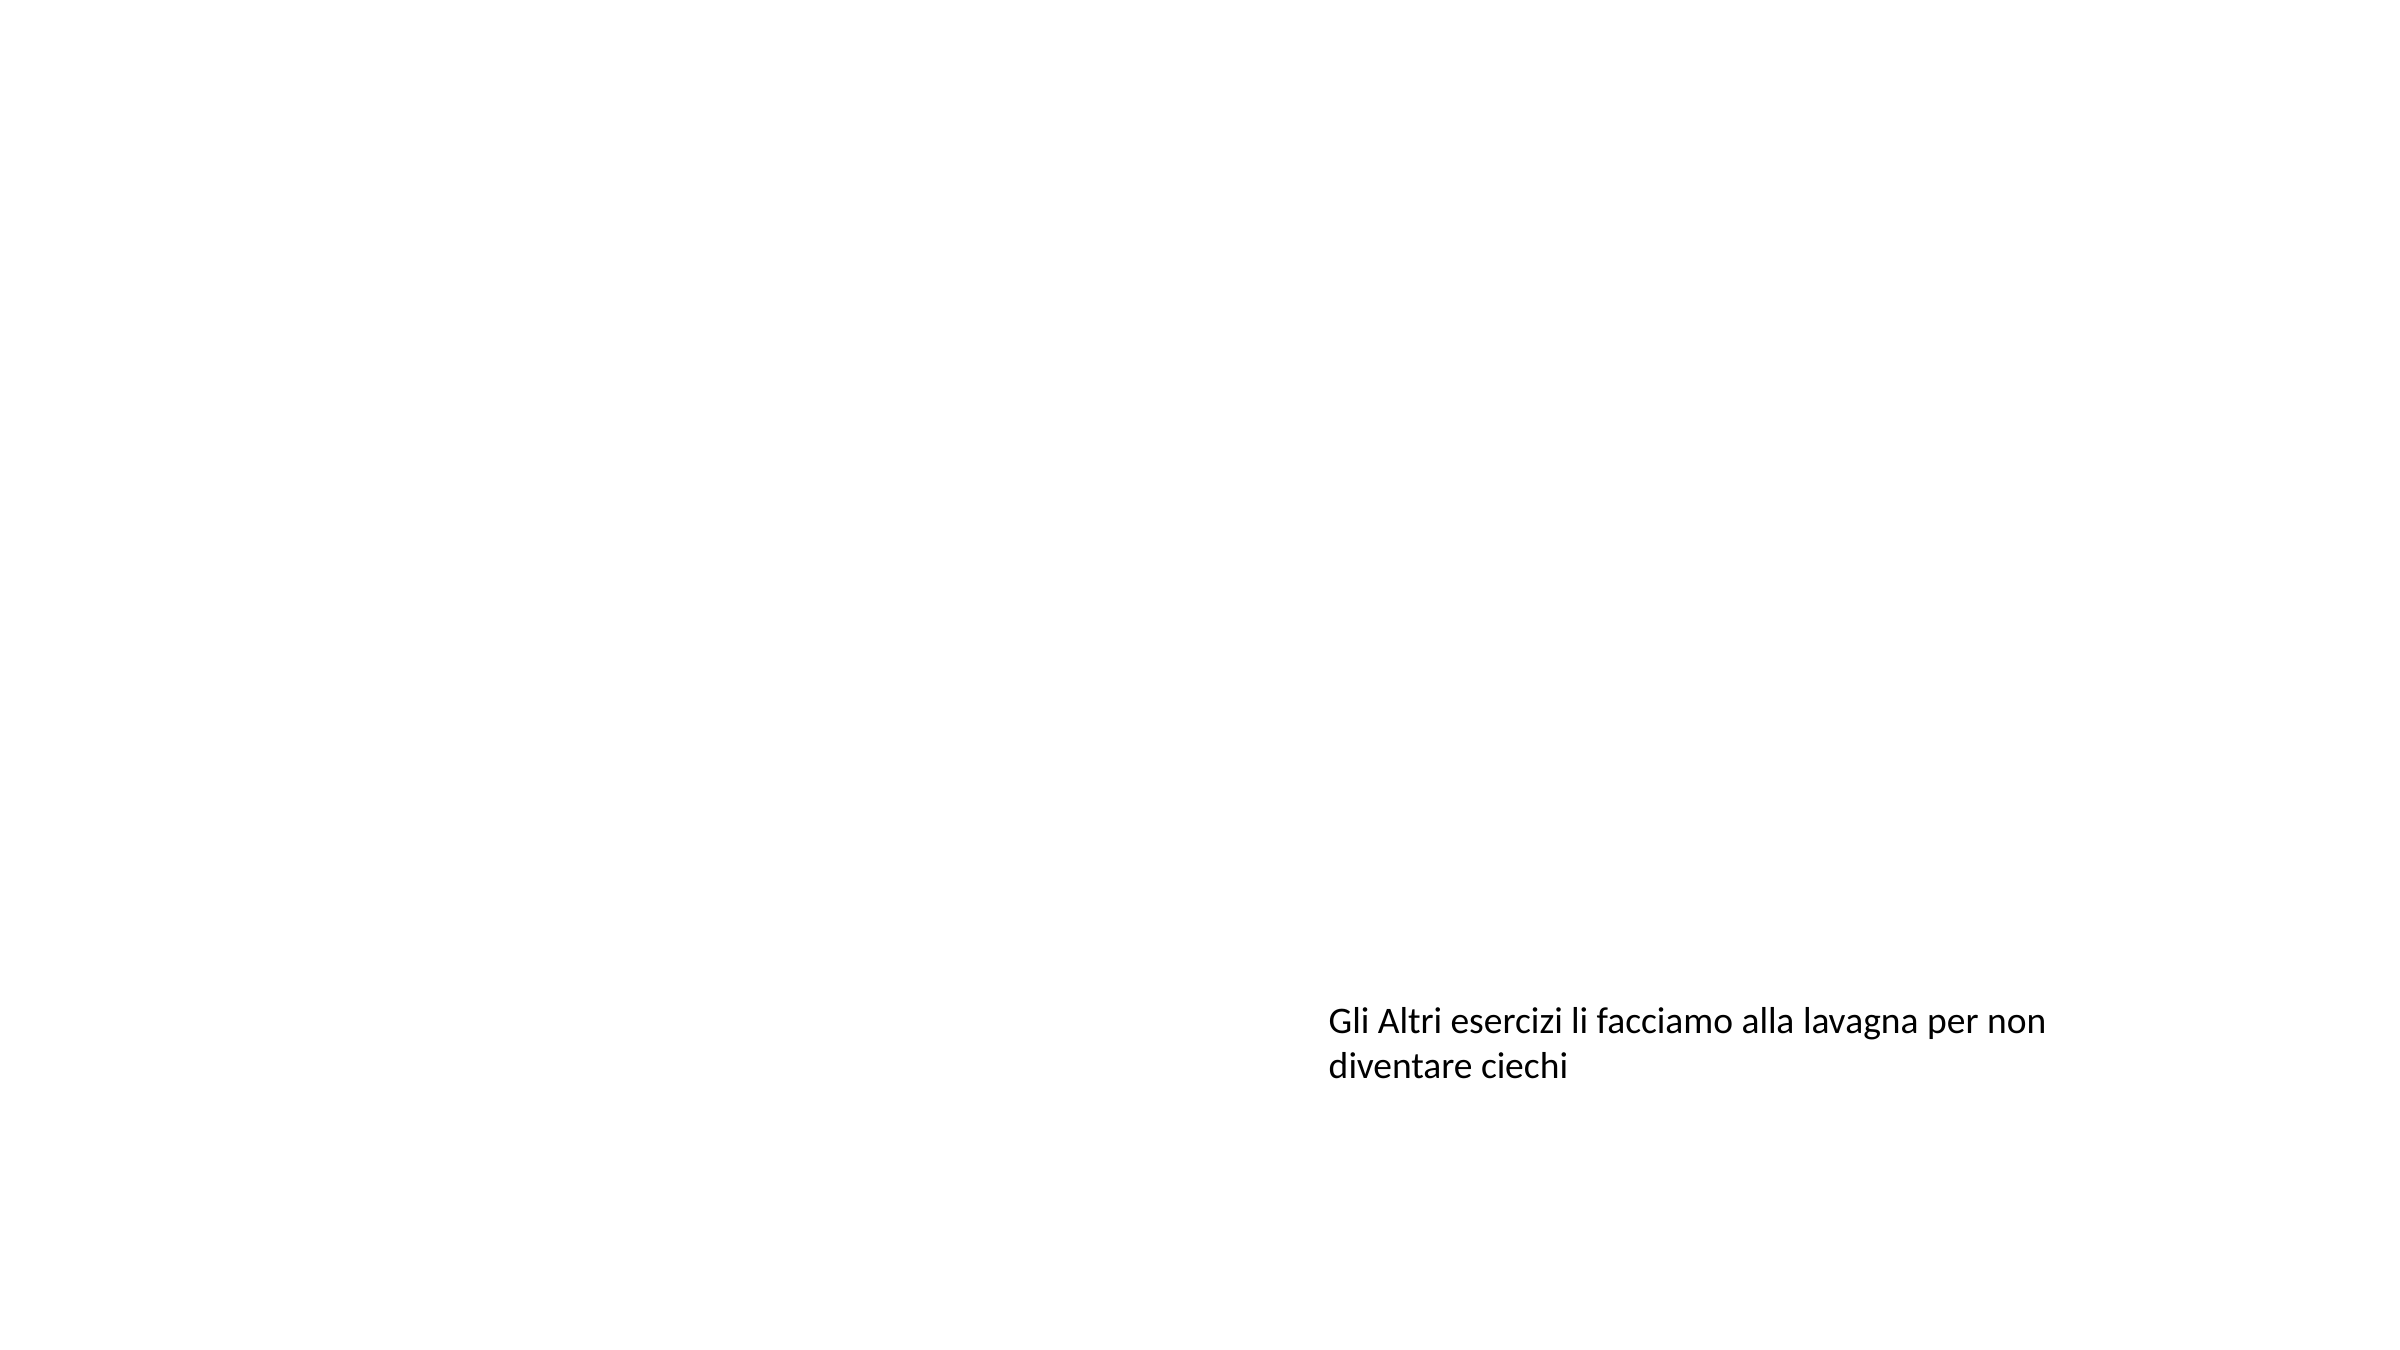

Gli Altri esercizi li facciamo alla lavagna per non diventare ciechi